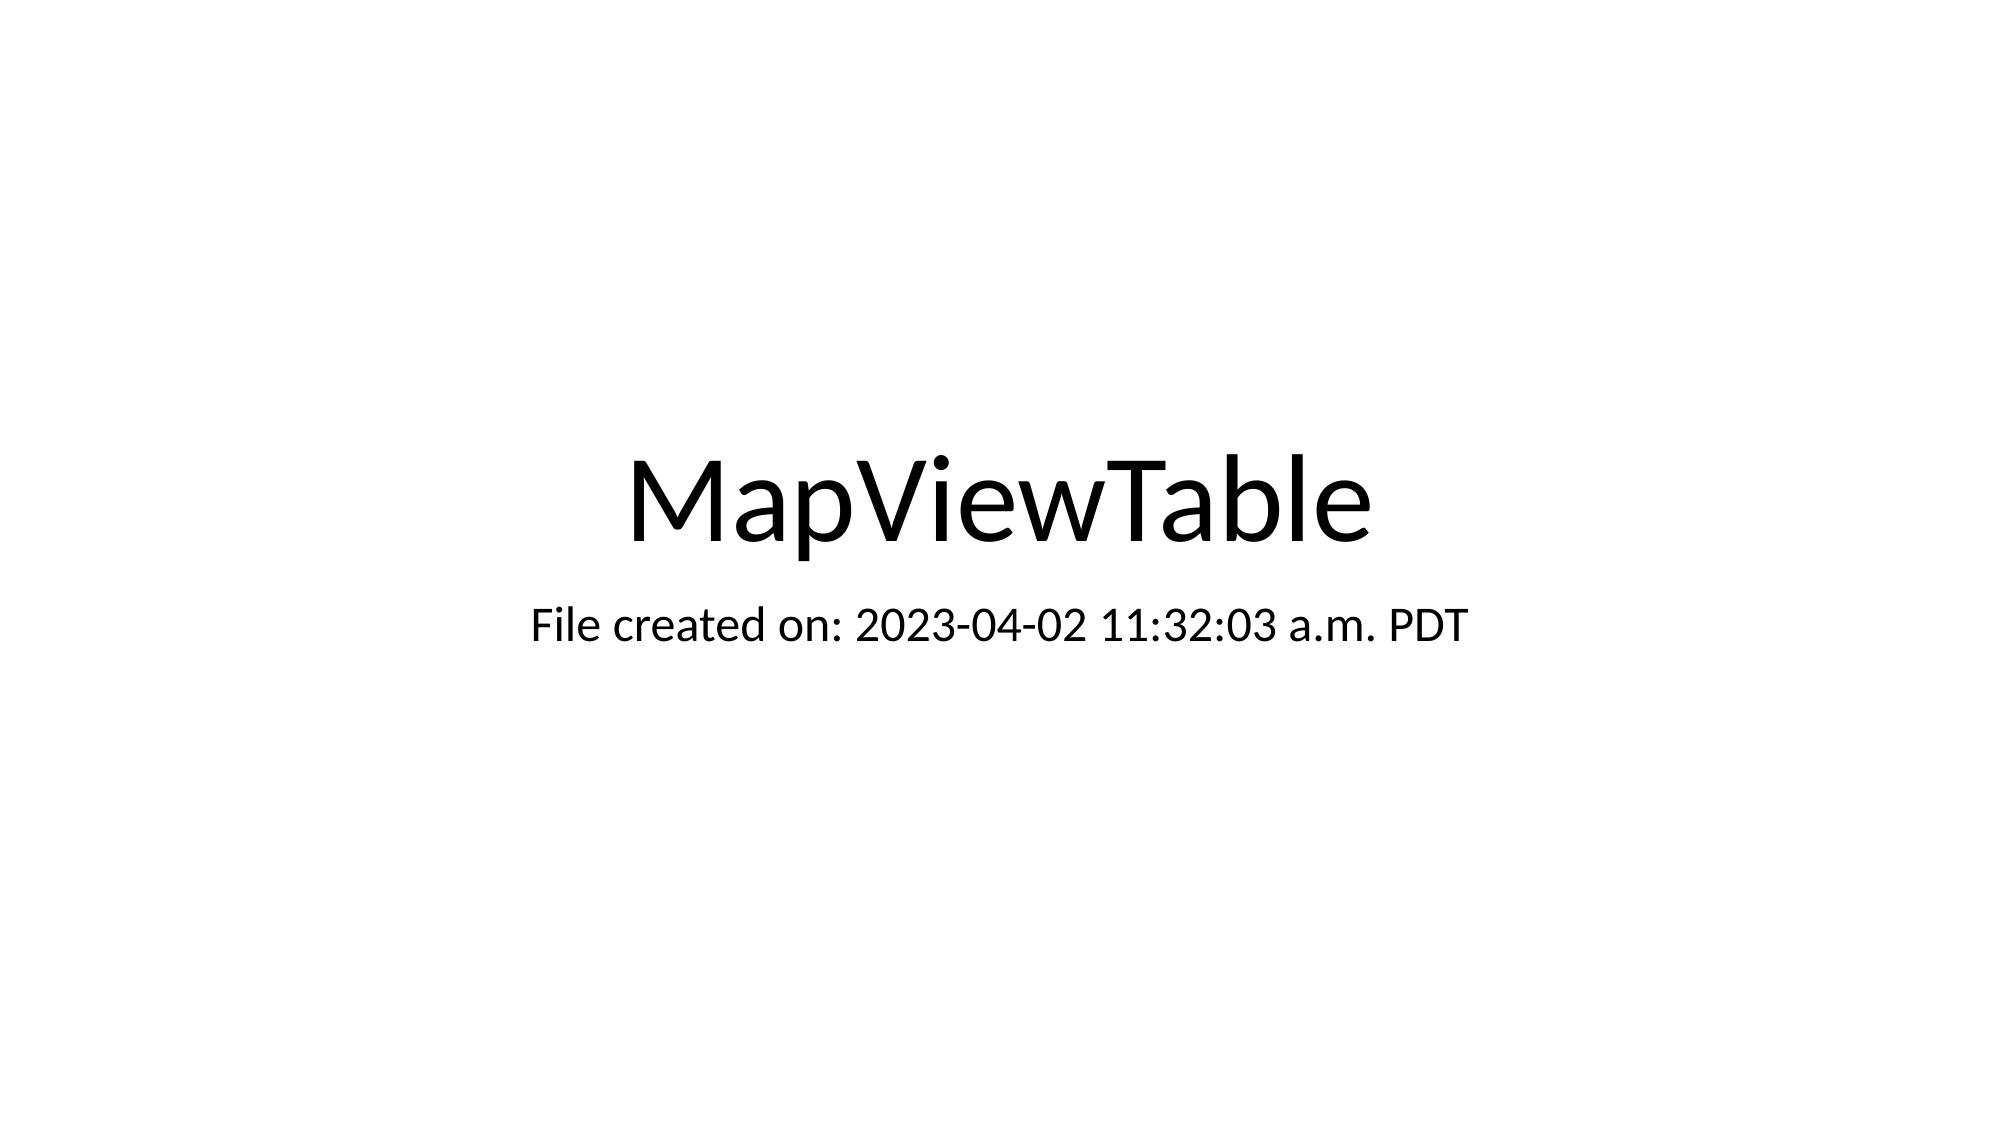

# MapViewTable
File created on: 2023-04-02 11:32:03 a.m. PDT